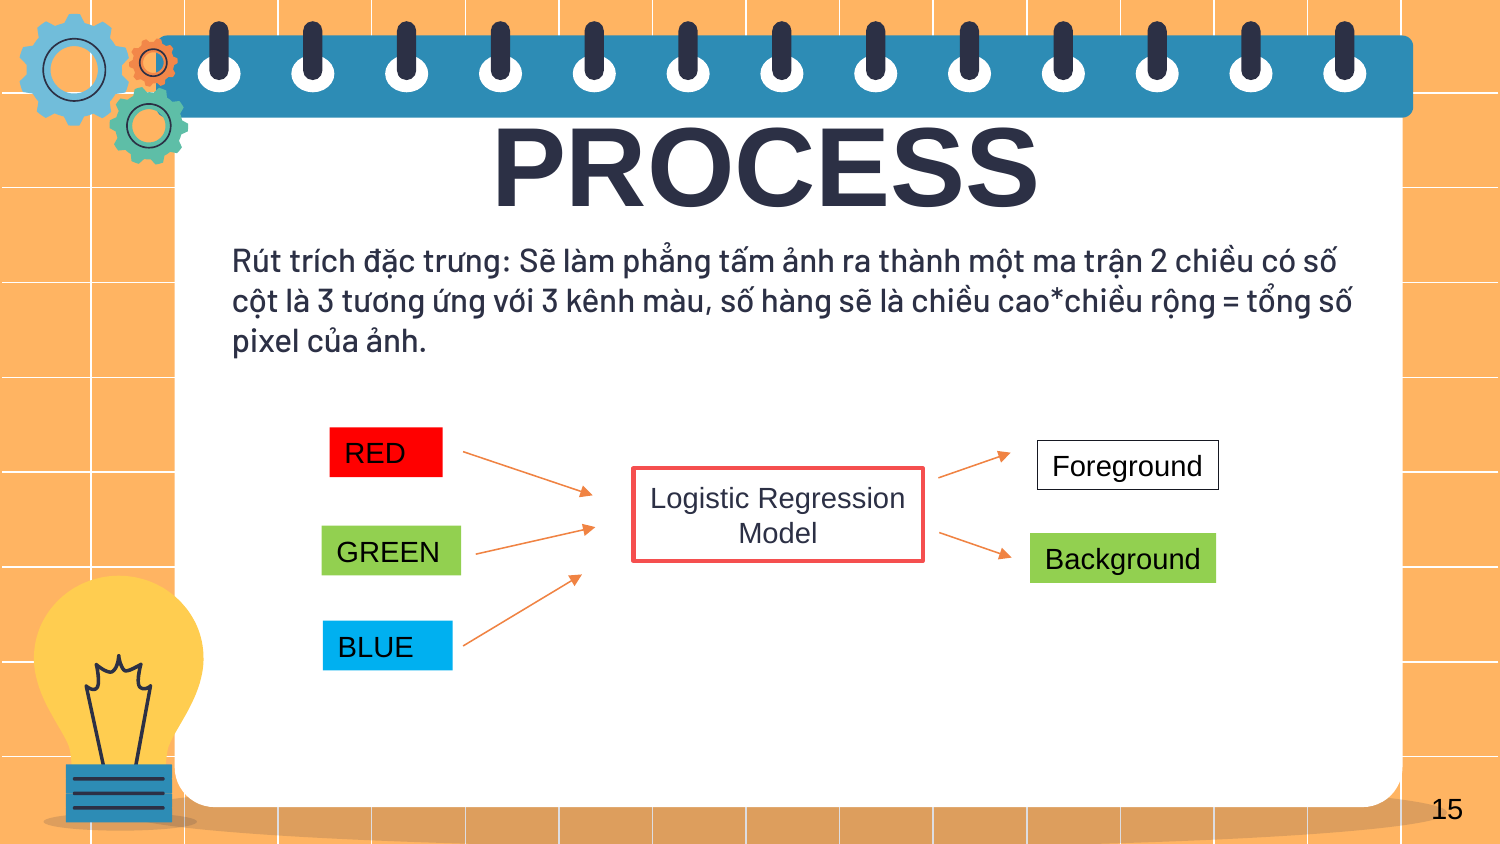

# PROCESS
Rút trích đặc trưng: Sẽ làm phẳng tấm ảnh ra thành một ma trận 2 chiều có số cột là 3 tương ứng với 3 kênh màu, số hàng sẽ là chiều cao*chiều rộng = tổng số pixel của ảnh.
RED
Foreground
Logistic Regression Model
GREEN
Background

BLUE
15